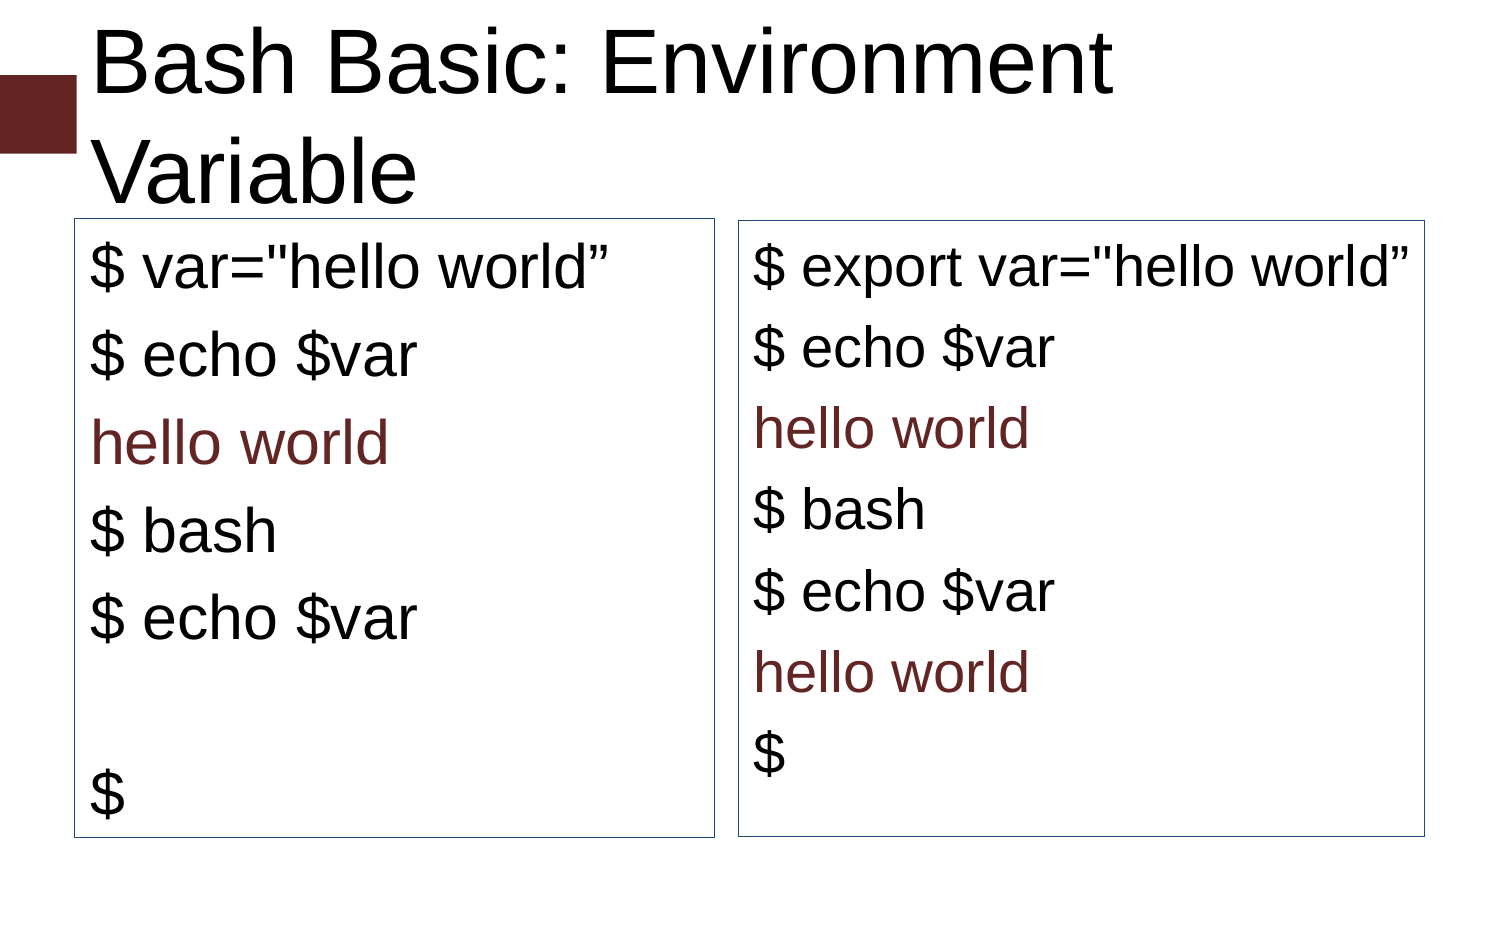

# Bash Basic: Environment Variable
$ var="hello world”
$ echo $var
hello world
$ bash
$ echo $var

$
$ export var="hello world”
$ echo $var
hello world
$ bash
$ echo $var
hello world
$